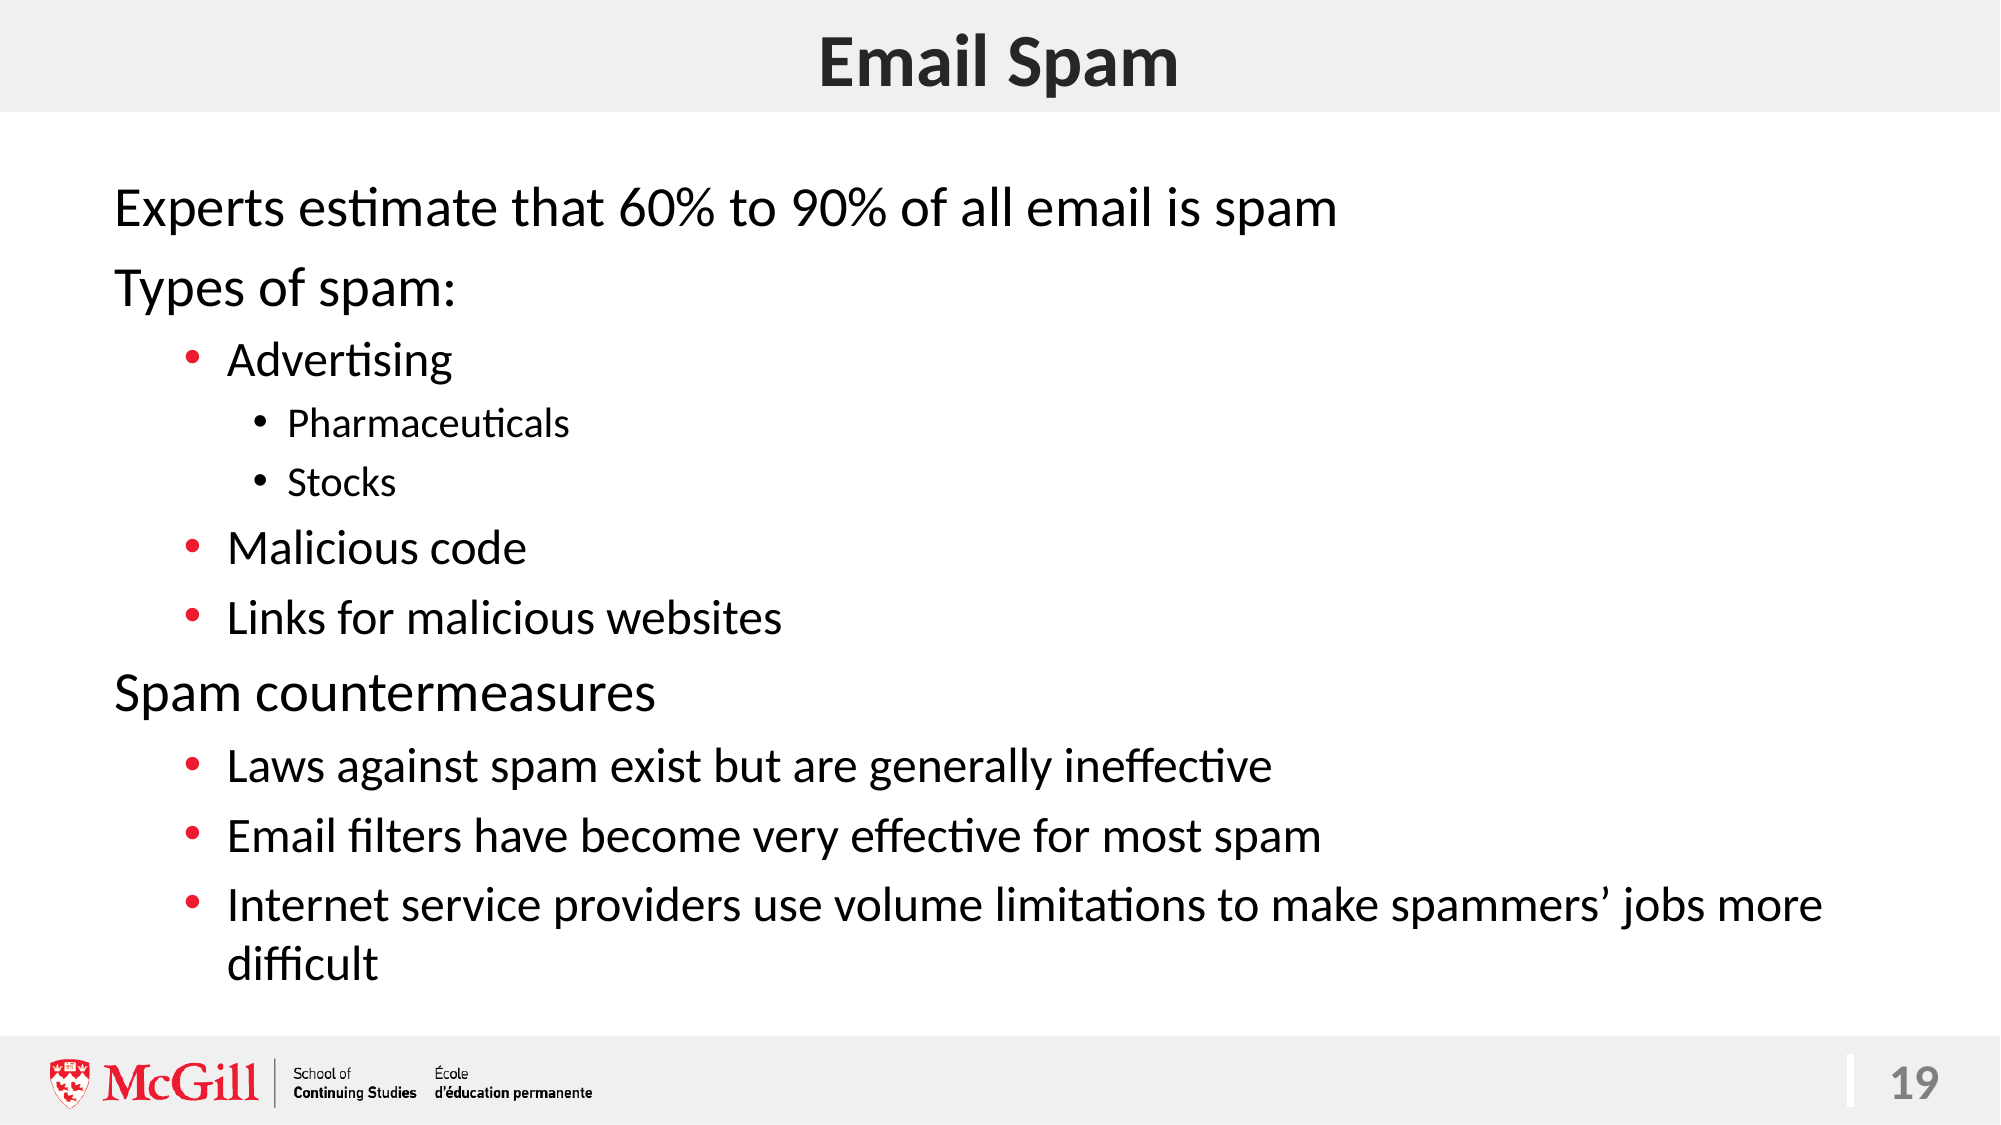

# Email Spam
19
Experts estimate that 60% to 90% of all email is spam
Types of spam:
Advertising
Pharmaceuticals
Stocks
Malicious code
Links for malicious websites
Spam countermeasures
Laws against spam exist but are generally ineffective
Email filters have become very effective for most spam
Internet service providers use volume limitations to make spammers’ jobs more difficult